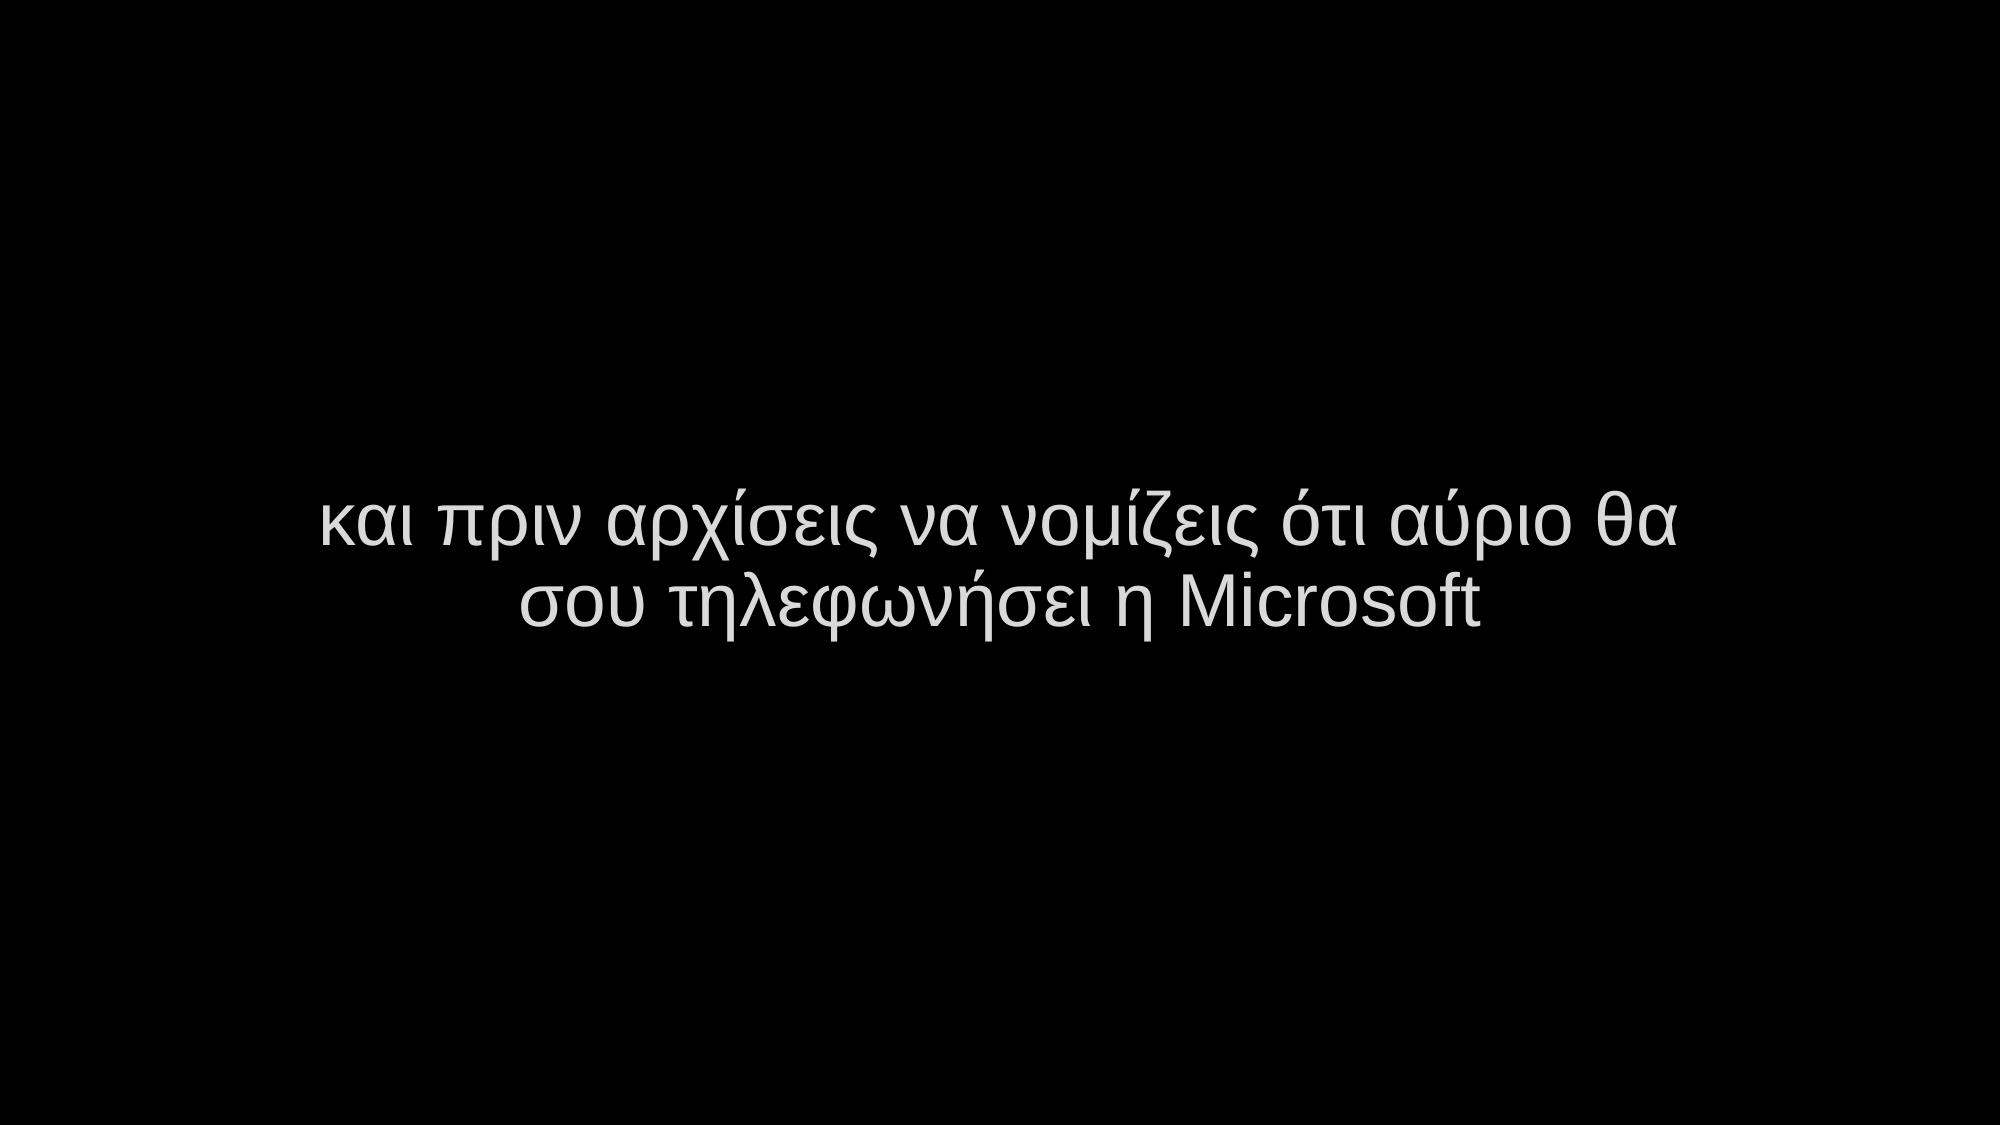

και πριν αρχίσεις να νομίζεις ότι αύριο θα σου τηλεφωνήσει η Microsoft